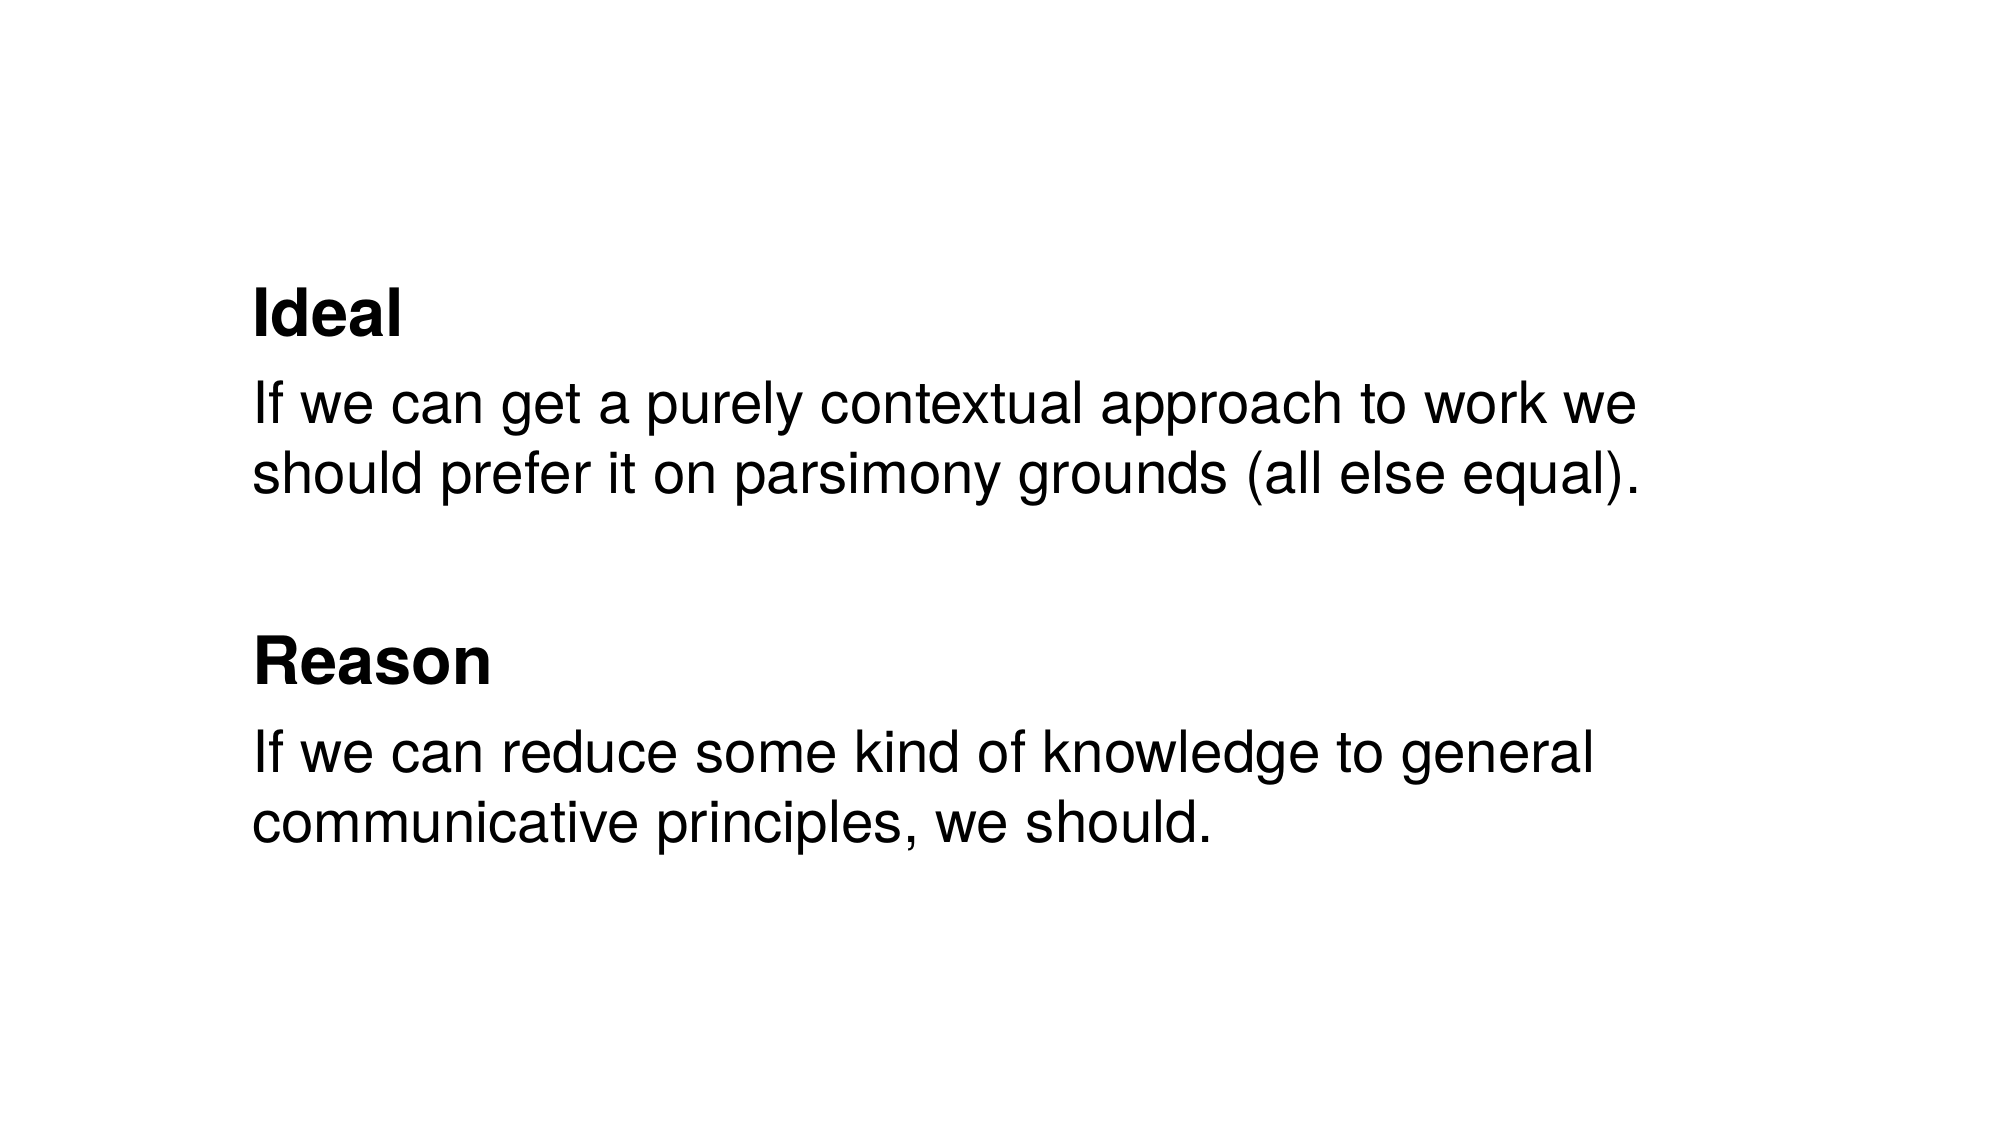

Ideal
If we can get a purely contextual approach to work we should prefer it on parsimony grounds (all else equal).
Reason
If we can reduce some kind of knowledge to general communicative principles, we should.